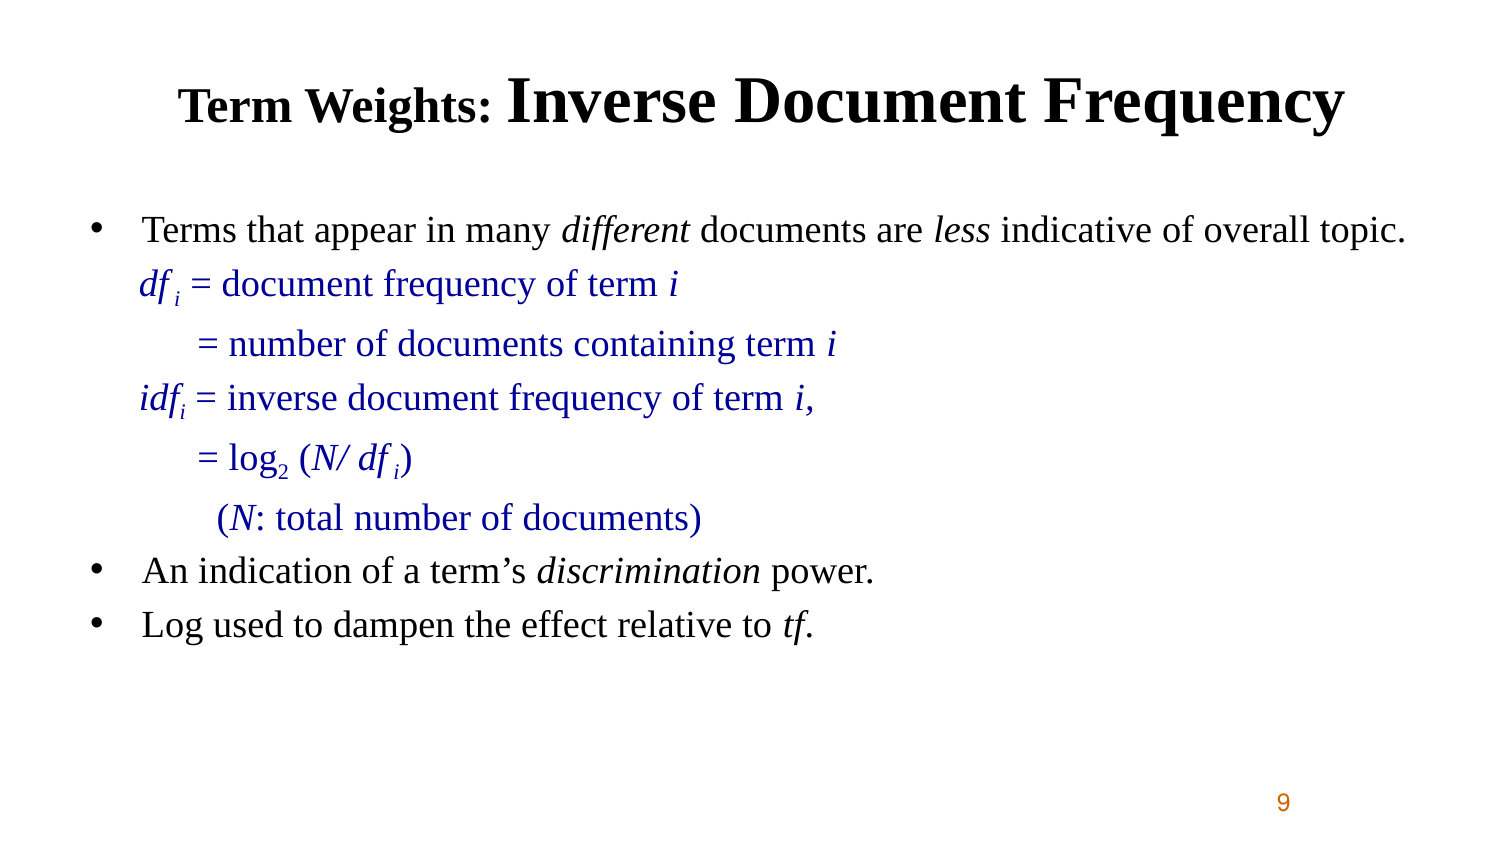

# Term Weights: Inverse Document Frequency
Terms that appear in many different documents are less indicative of overall topic.
     df i = document frequency of term i
           = number of documents containing term i
     idfi = inverse document frequency of term i,
           = log2 (N/ df i)
             (N: total number of documents)
An indication of a term’s discrimination power.
Log used to dampen the effect relative to tf.

9